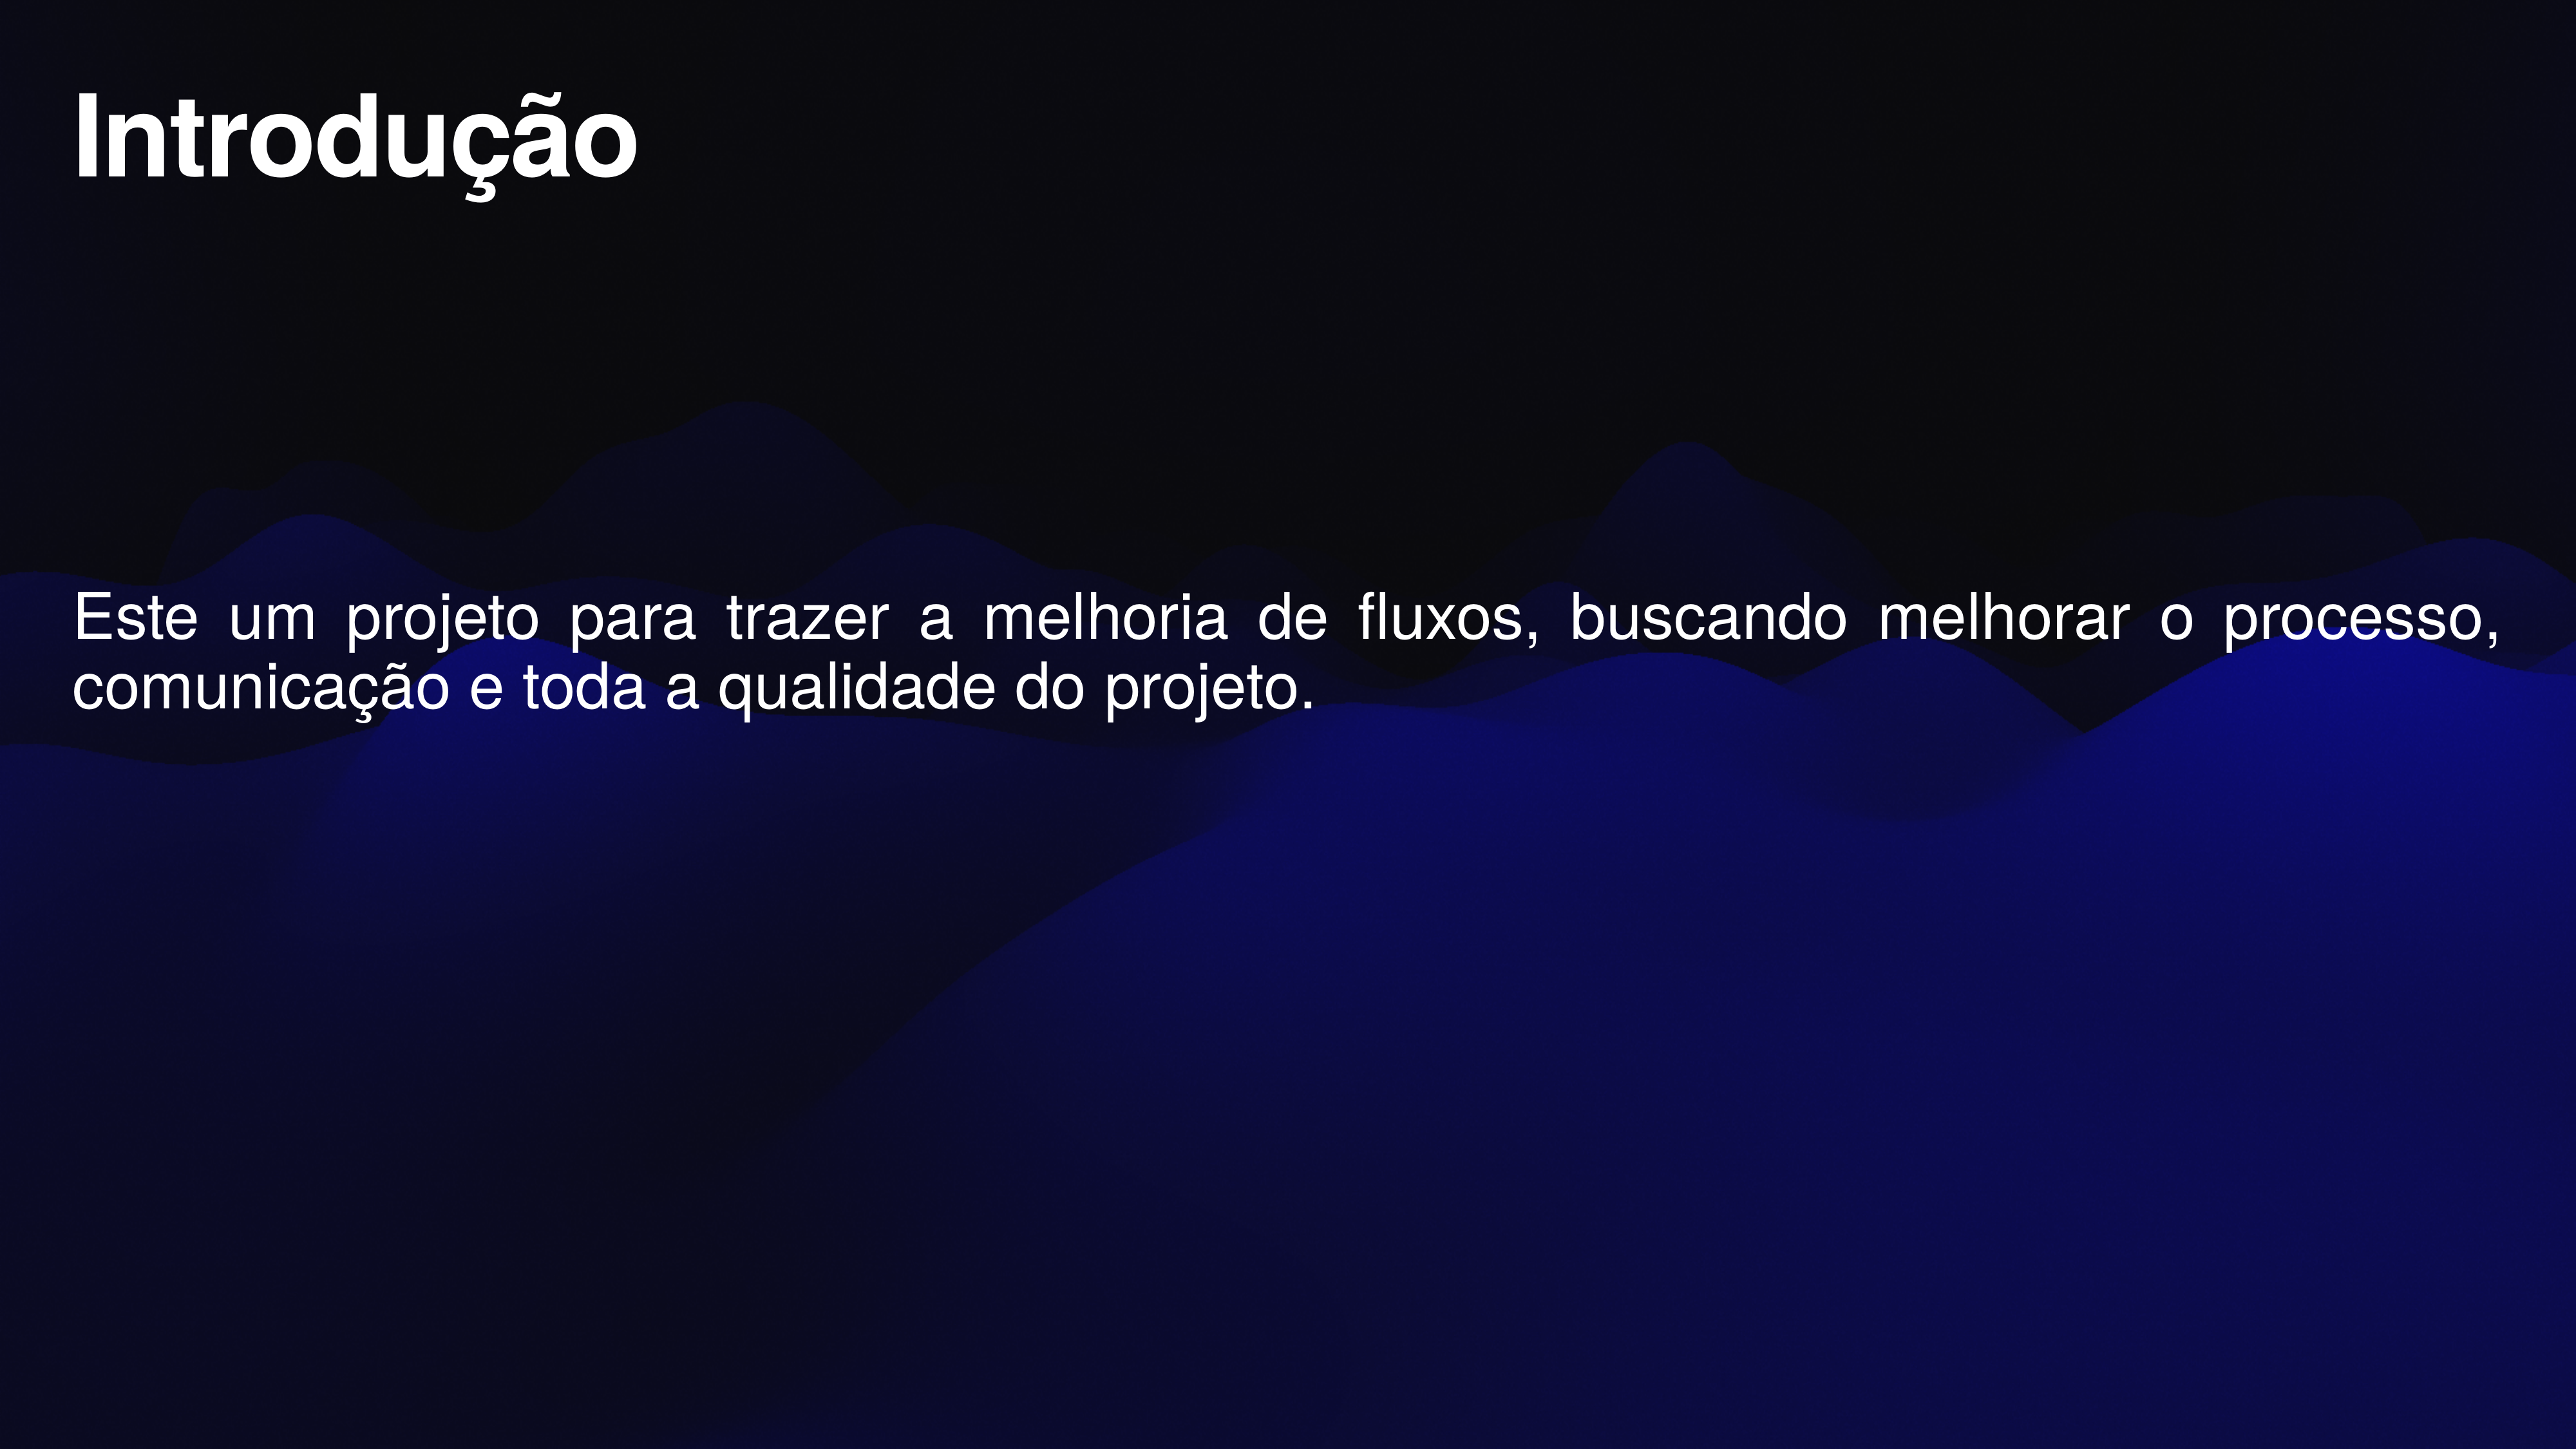

Introdução
Este um projeto para trazer a melhoria de fluxos, buscando melhorar o processo, comunicação e toda a qualidade do projeto.